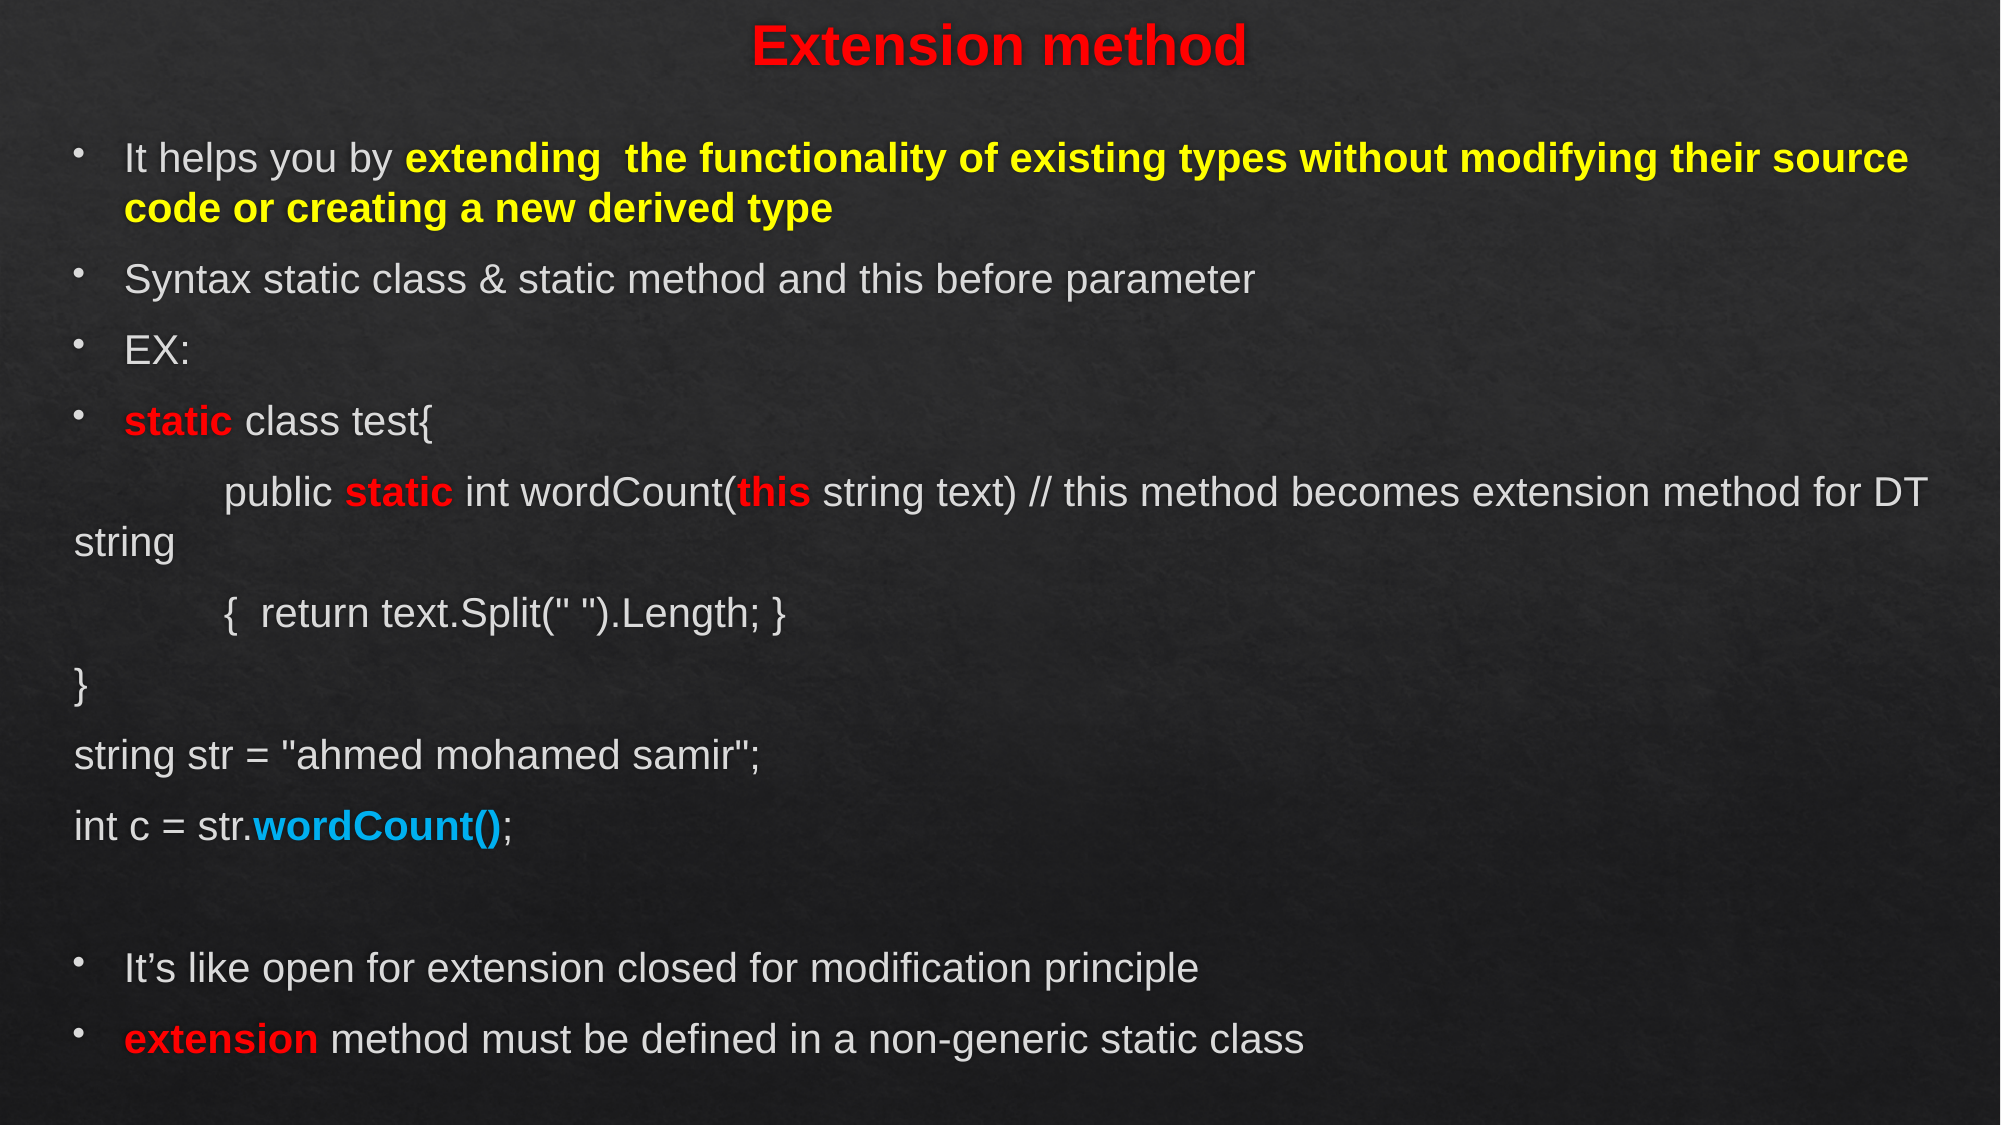

# Extension method
It helps you by extending  the functionality of existing types without modifying their source code or creating a new derived type
Syntax static class & static method and this before parameter
EX:
static class test{
  	public static int wordCount(this string text) // this method becomes extension method for DT string
  	{  return text.Split(" ").Length; }
}
string str = "ahmed mohamed samir";
int c = str.wordCount();

It’s like open for extension closed for modification principle
extension method must be defined in a non-generic static class